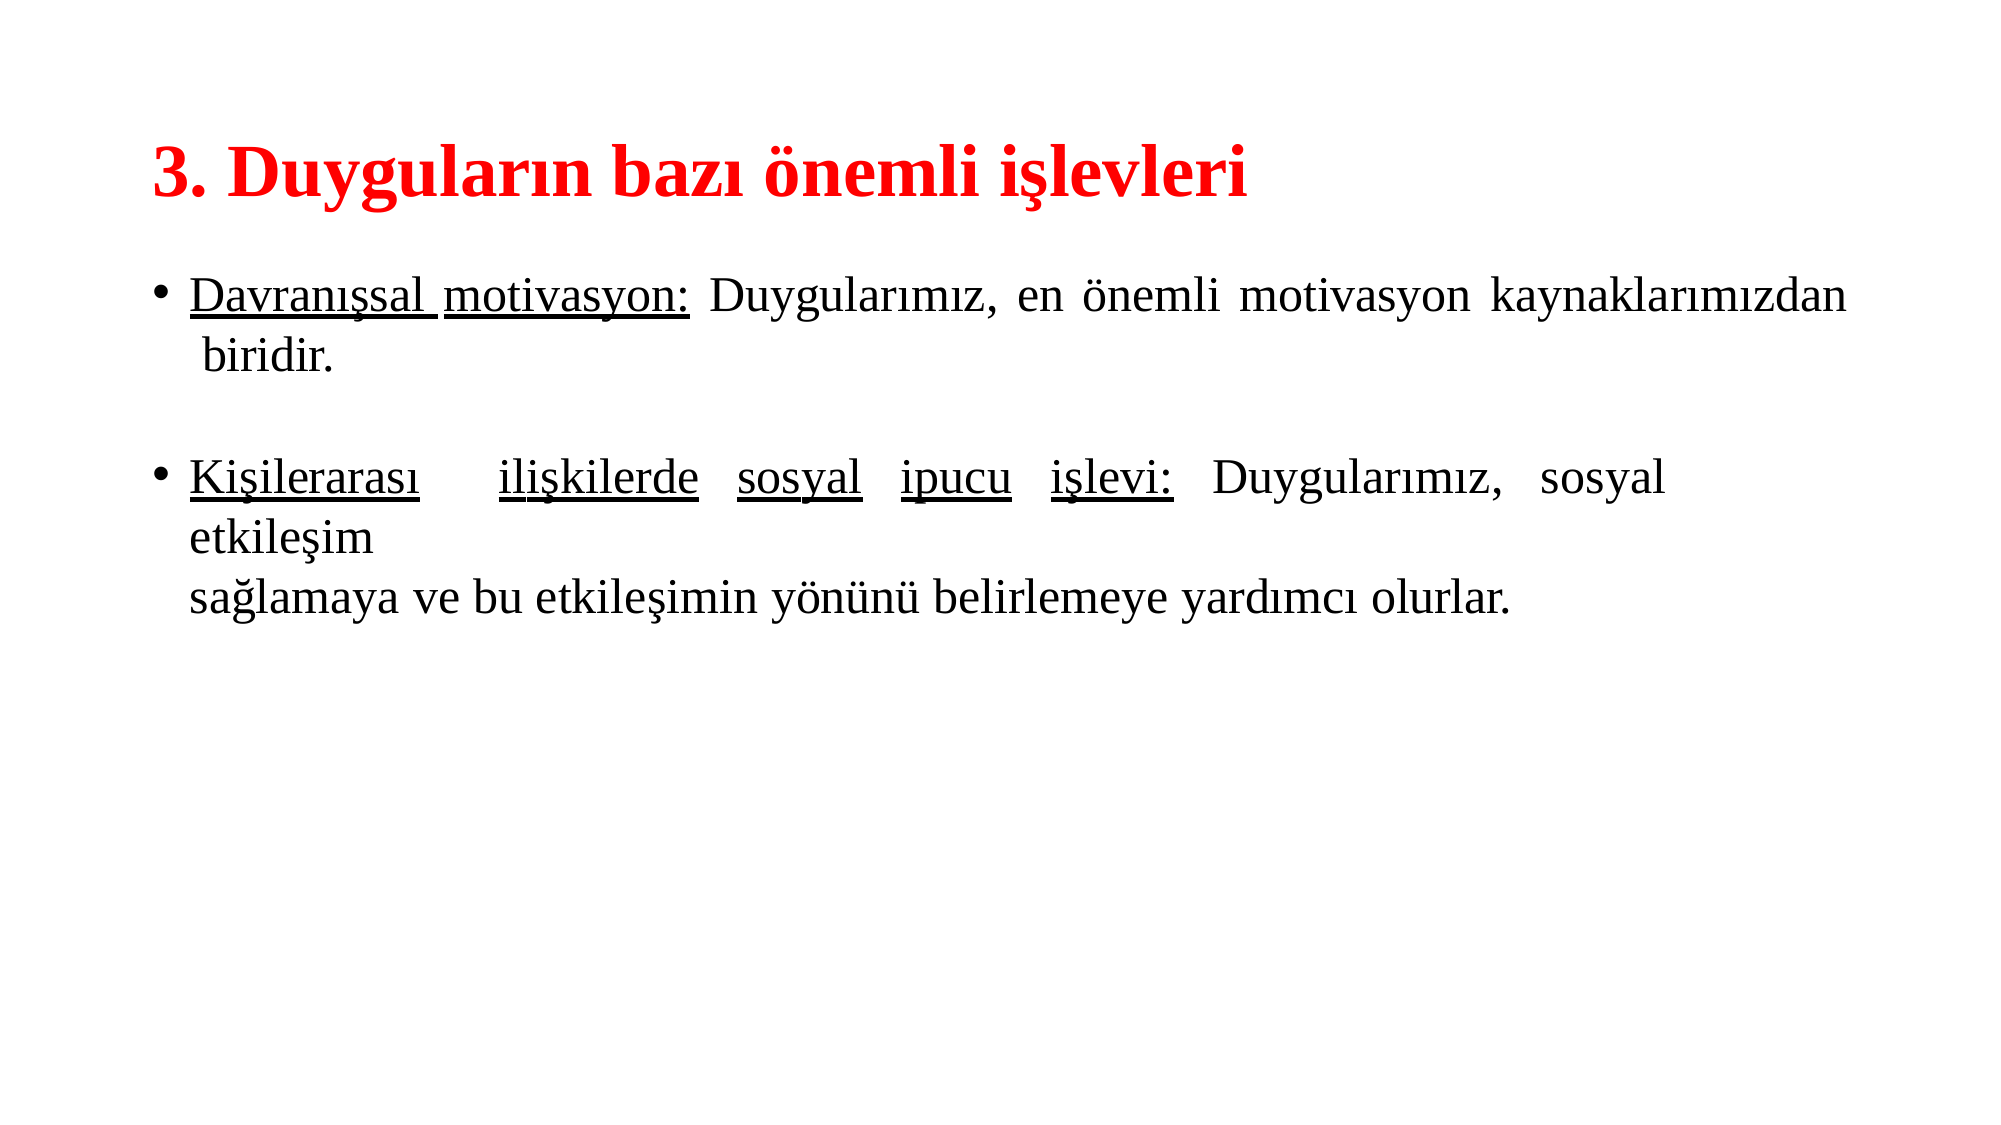

# 3. Duyguların bazı önemli işlevleri
Davranışsal motivasyon: Duygularımız, en önemli motivasyon kaynaklarımızdan  biridir.

Kişilerarası	ilişkilerde	sosyal	ipucu	işlevi:	Duygularımız,	sosyal	etkileşim
sağlamaya ve bu etkileşimin yönünü belirlemeye yardımcı olurlar.